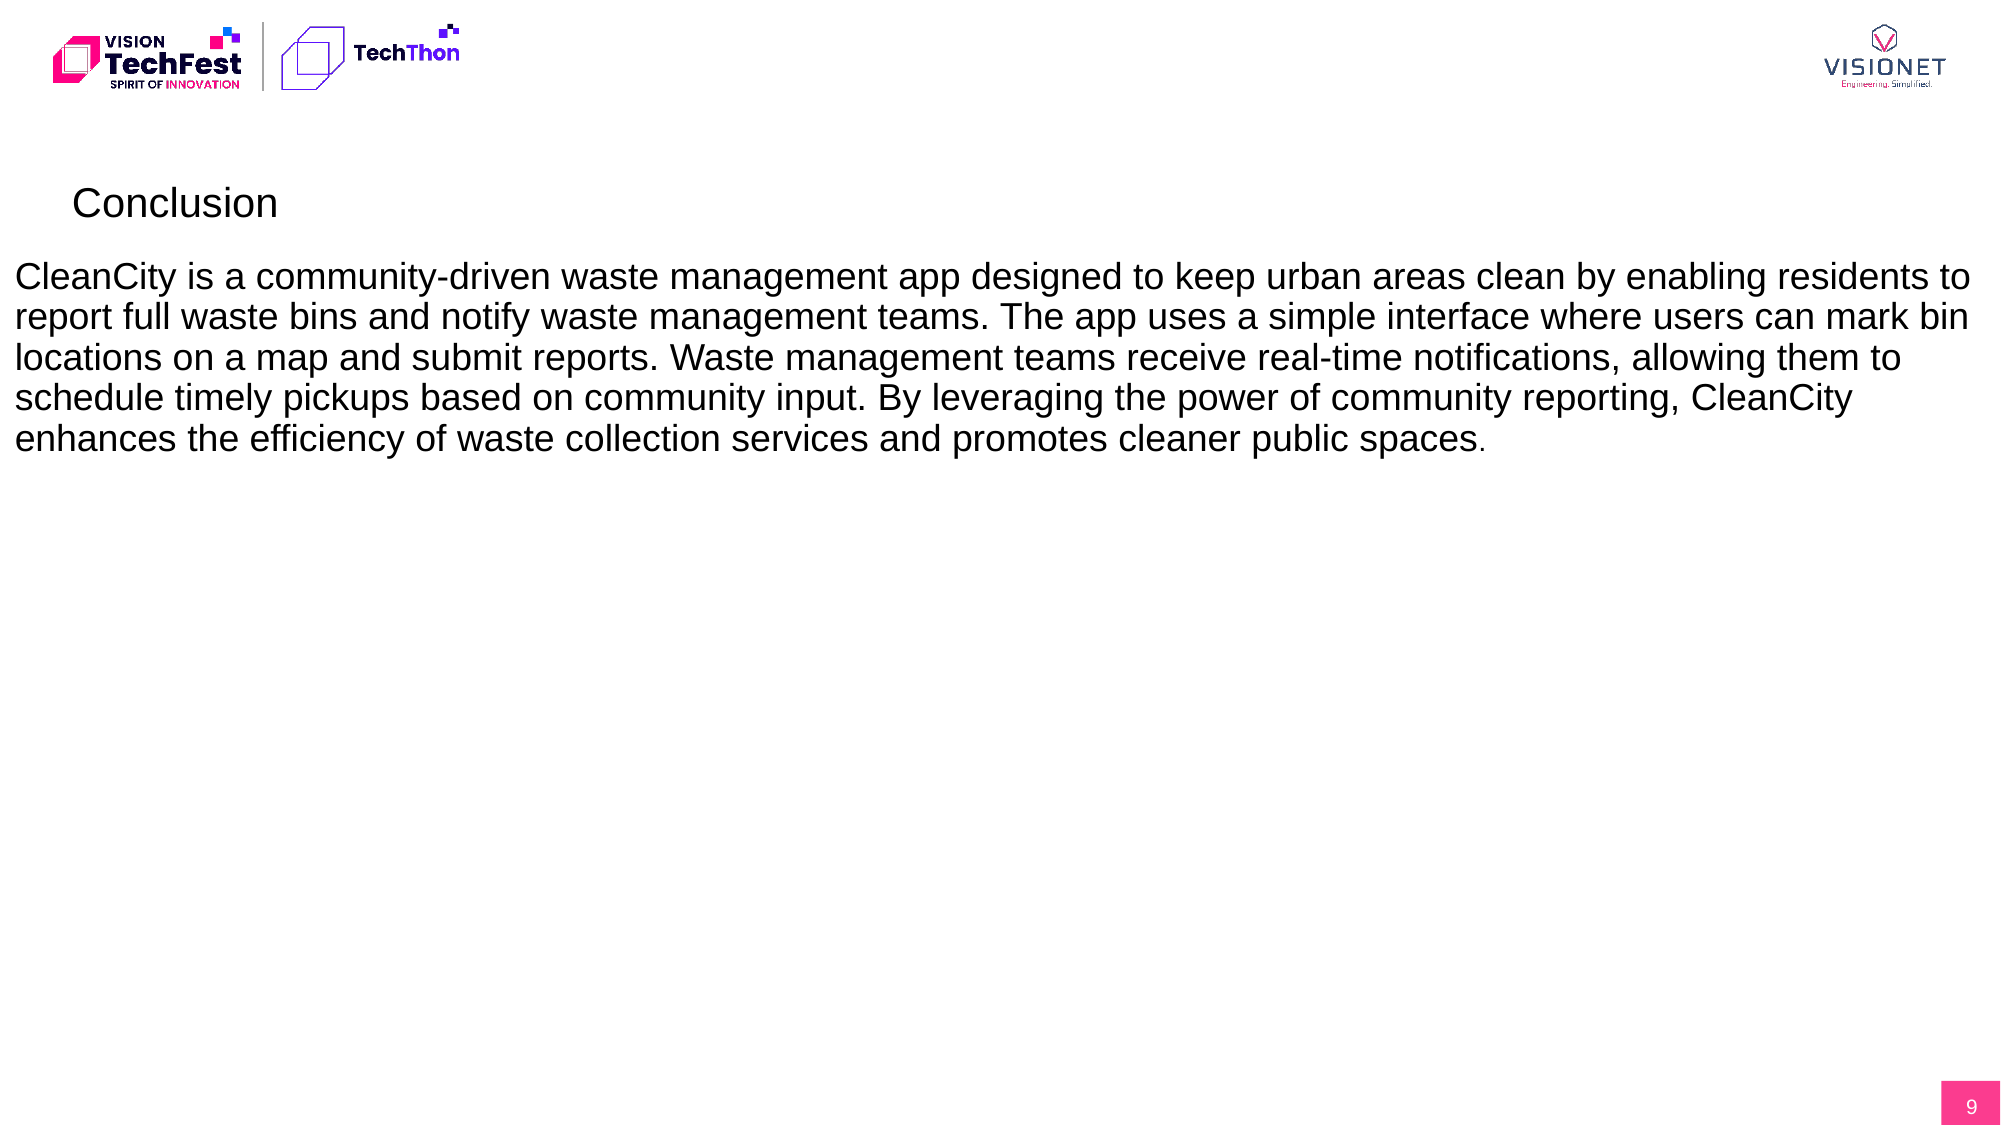

Conclusion
CleanCity is a community-driven waste management app designed to keep urban areas clean by enabling residents to report full waste bins and notify waste management teams. The app uses a simple interface where users can mark bin locations on a map and submit reports. Waste management teams receive real-time notifications, allowing them to schedule timely pickups based on community input. By leveraging the power of community reporting, CleanCity enhances the efficiency of waste collection services and promotes cleaner public spaces.